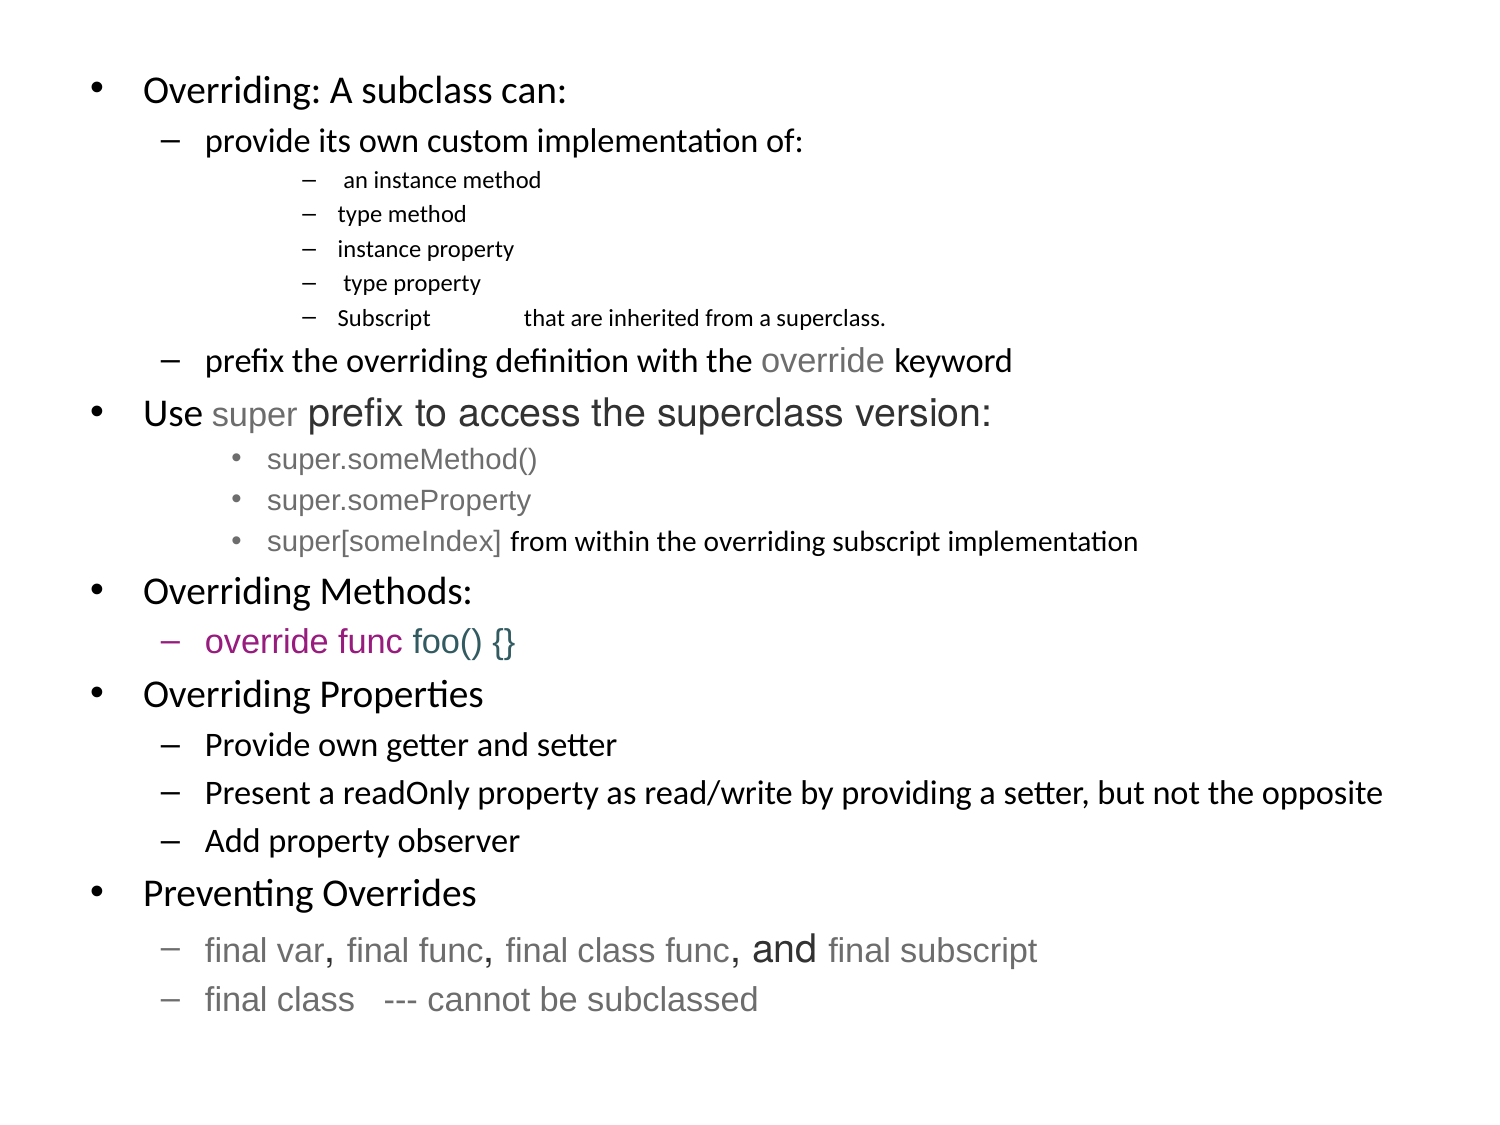

Overriding: A subclass can:
provide its own custom implementation of:
 an instance method
type method
instance property
 type property
Subscript                 that are inherited from a superclass.
prefix the overriding definition with the override keyword
Use super prefix to access the superclass version:
super.someMethod()
super.someProperty
super[someIndex] from within the overriding subscript implementation
Overriding Methods:
override func foo() {}
Overriding Properties
Provide own getter and setter
Present a readOnly property as read/write by providing a setter, but not the opposite
Add property observer
Preventing Overrides
final var, final func, final class func, and final subscript
final class   --- cannot be subclassed